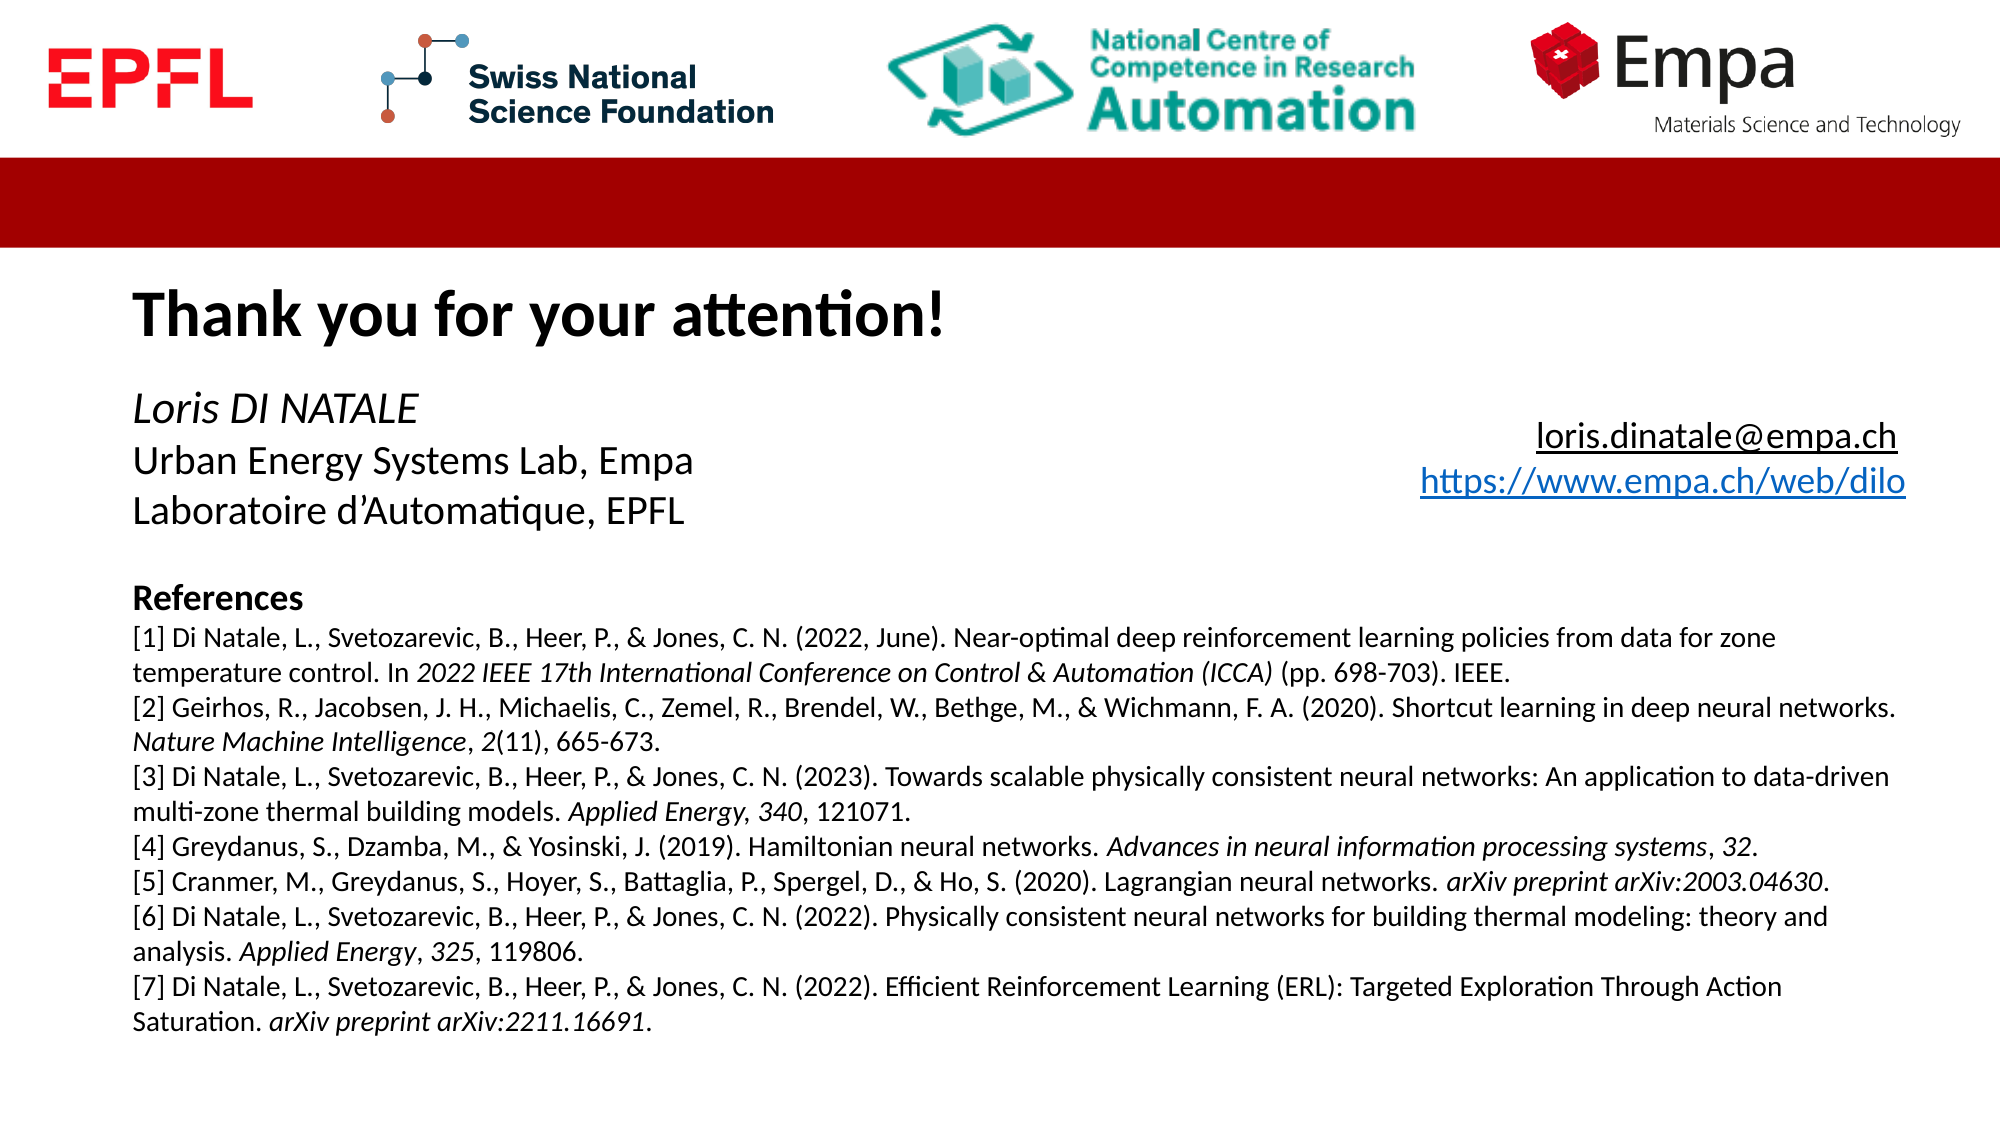

Thank you for your attention!
Loris DI NATALE
Urban Energy Systems Lab, Empa
Laboratoire d’Automatique, EPFL

References
[1] Di Natale, L., Svetozarevic, B., Heer, P., & Jones, C. N. (2022, June). Near-optimal deep reinforcement learning policies from data for zone temperature control. In 2022 IEEE 17th International Conference on Control & Automation (ICCA) (pp. 698-703). IEEE.
[2] Geirhos, R., Jacobsen, J. H., Michaelis, C., Zemel, R., Brendel, W., Bethge, M., & Wichmann, F. A. (2020). Shortcut learning in deep neural networks. Nature Machine Intelligence, 2(11), 665-673.
[3] Di Natale, L., Svetozarevic, B., Heer, P., & Jones, C. N. (2023). Towards scalable physically consistent neural networks: An application to data-driven multi-zone thermal building models. Applied Energy, 340, 121071.
[4] Greydanus, S., Dzamba, M., & Yosinski, J. (2019). Hamiltonian neural networks. Advances in neural information processing systems, 32.
[5] Cranmer, M., Greydanus, S., Hoyer, S., Battaglia, P., Spergel, D., & Ho, S. (2020). Lagrangian neural networks. arXiv preprint arXiv:2003.04630.
[6] Di Natale, L., Svetozarevic, B., Heer, P., & Jones, C. N. (2022). Physically consistent neural networks for building thermal modeling: theory and analysis. Applied Energy, 325, 119806.
[7] Di Natale, L., Svetozarevic, B., Heer, P., & Jones, C. N. (2022). Efficient Reinforcement Learning (ERL): Targeted Exploration Through Action Saturation. arXiv preprint arXiv:2211.16691.

loris.dinatale@empa.ch
https://www.empa.ch/web/dilo